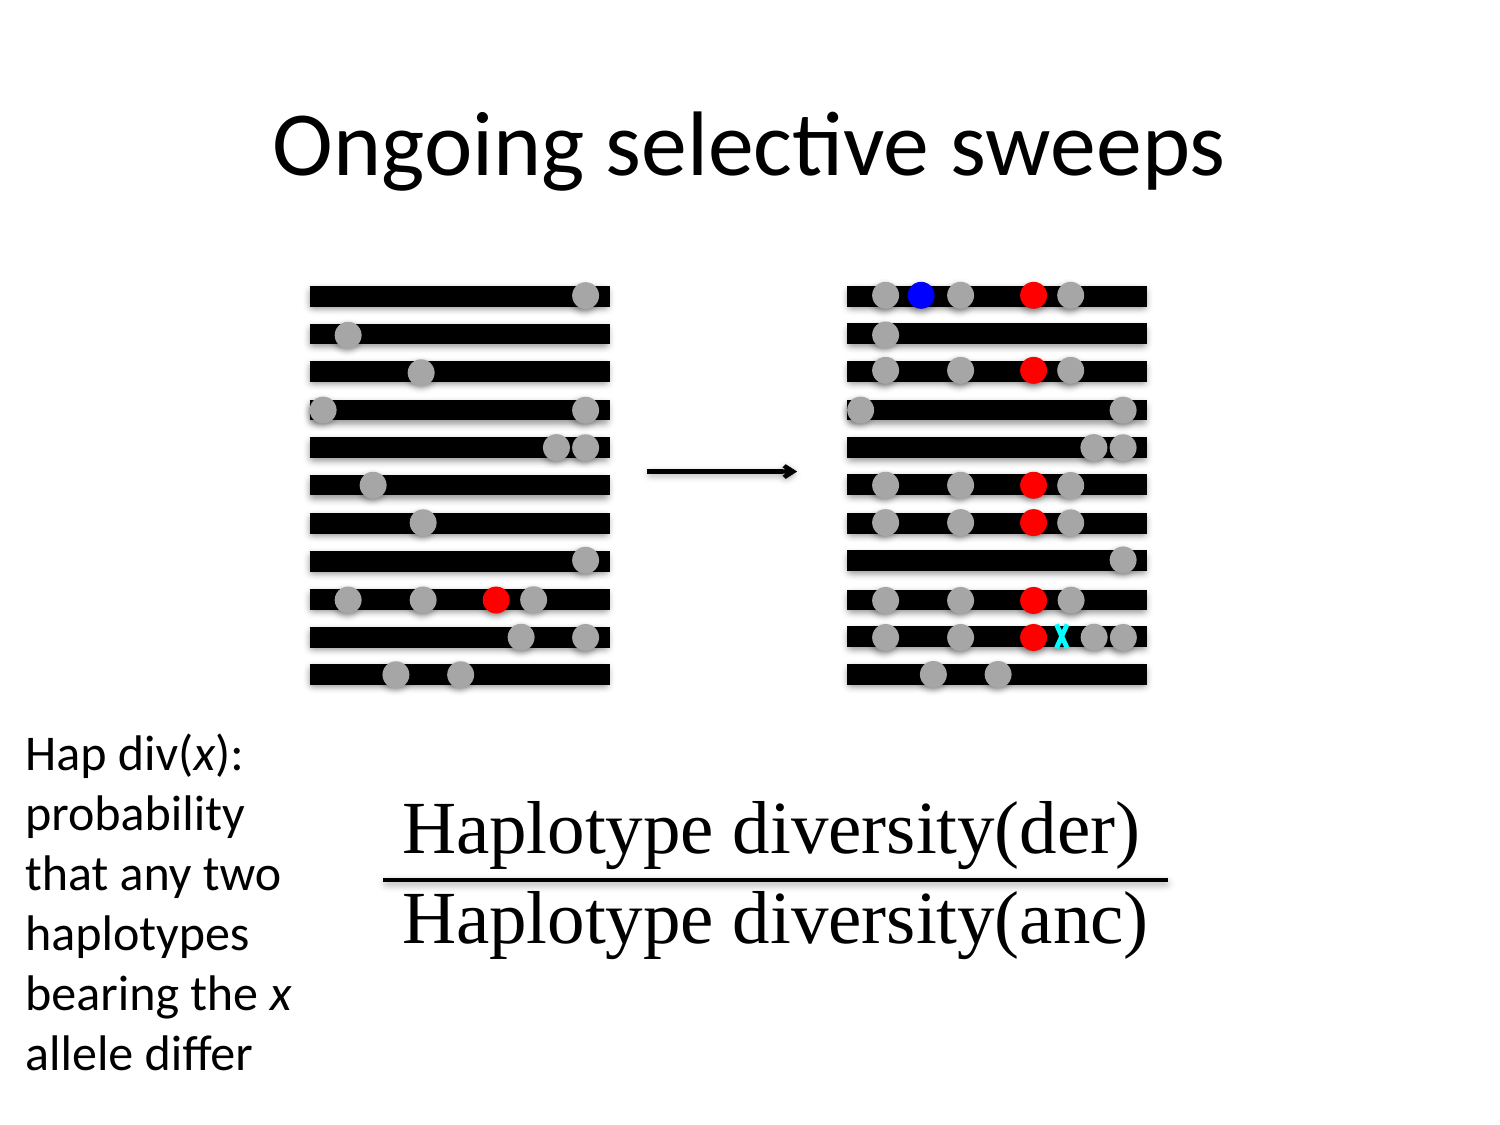

# Ongoing selective sweeps

Hap div(x): probability that any two haplotypes bearing the x allele differ
Haplotype diversity(der)
Haplotype diversity(anc)